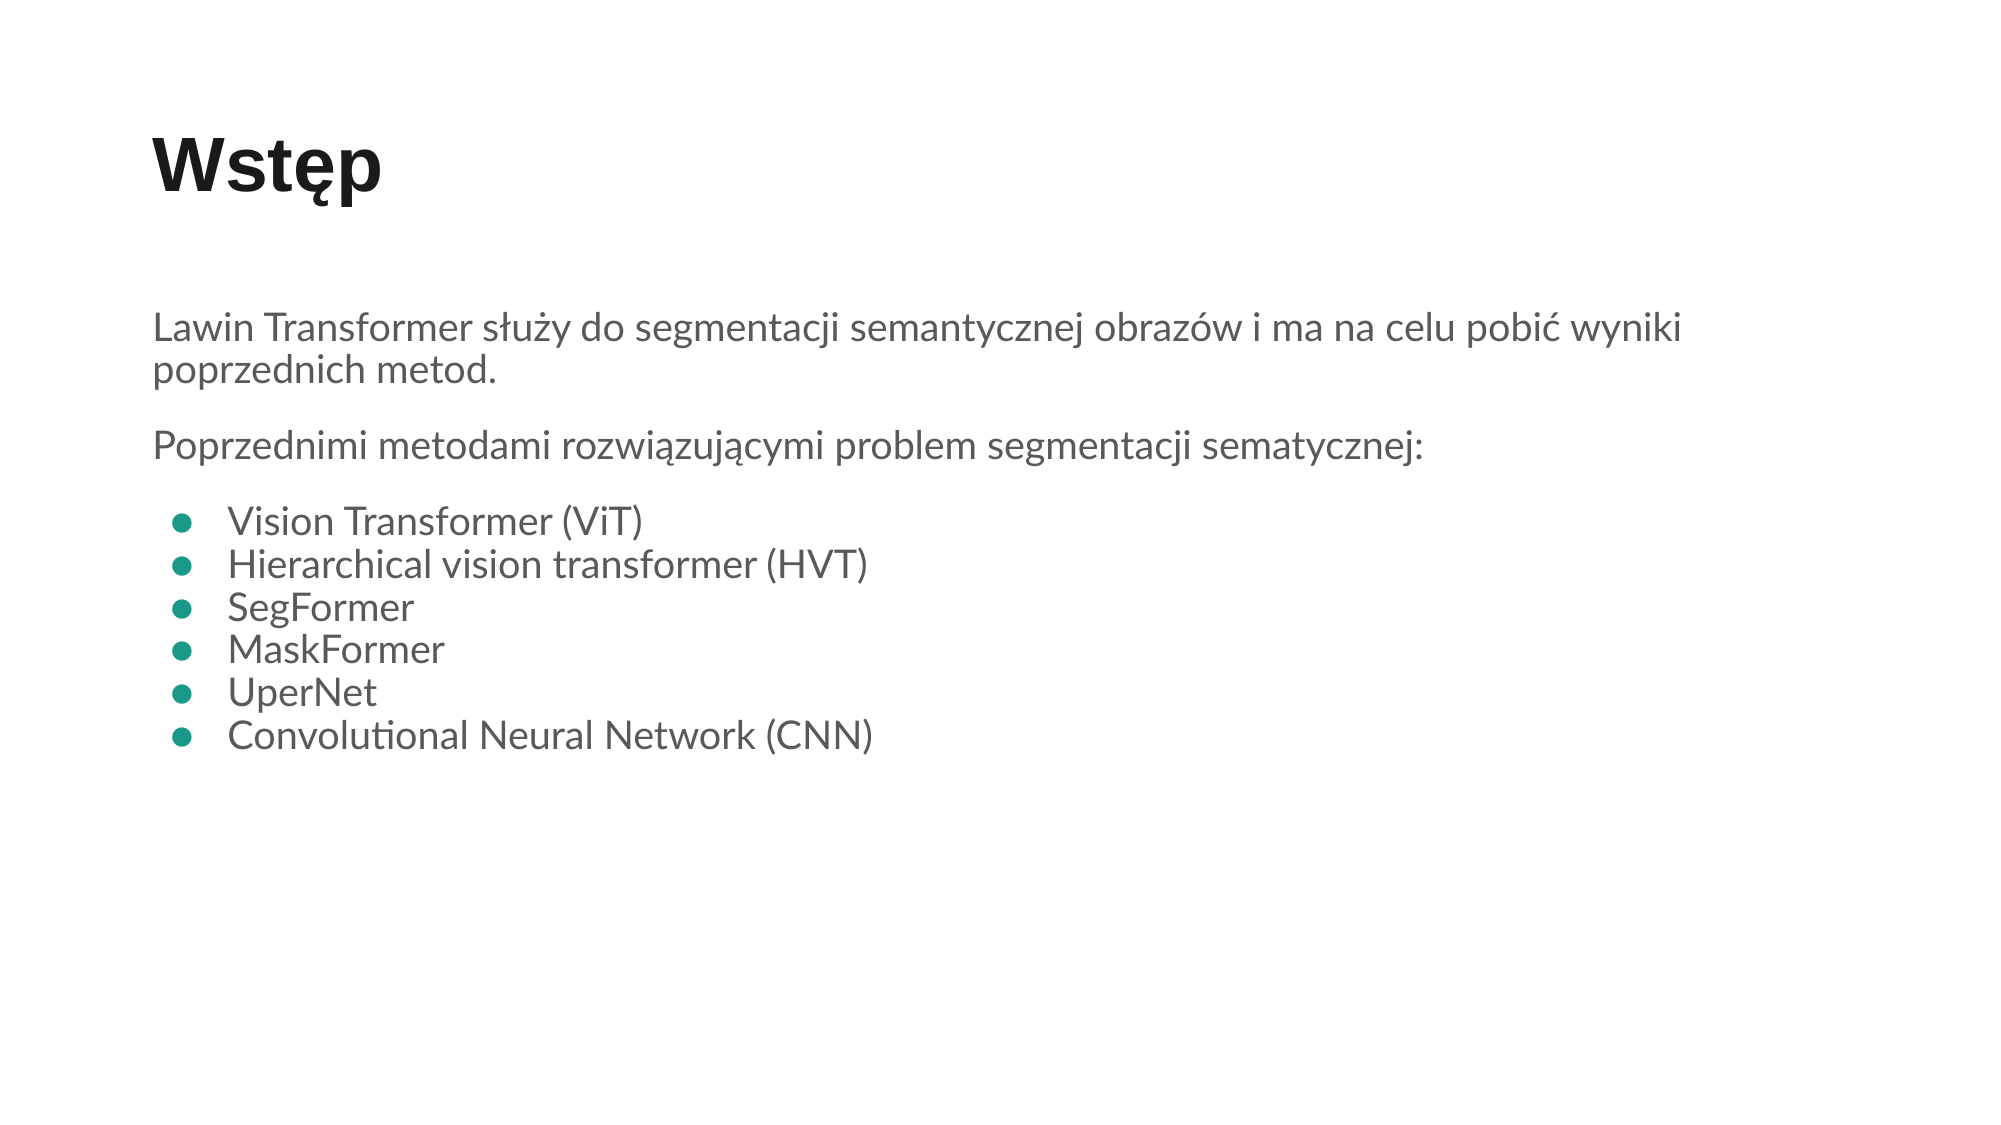

# Wstęp
Lawin Transformer służy do segmentacji semantycznej obrazów i ma na celu pobić wyniki poprzednich metod.
Poprzednimi metodami rozwiązującymi problem segmentacji sematycznej:
Vision Transformer (ViT)
Hierarchical vision transformer (HVT)
SegFormer
MaskFormer
UperNet
Convolutional Neural Network (CNN)